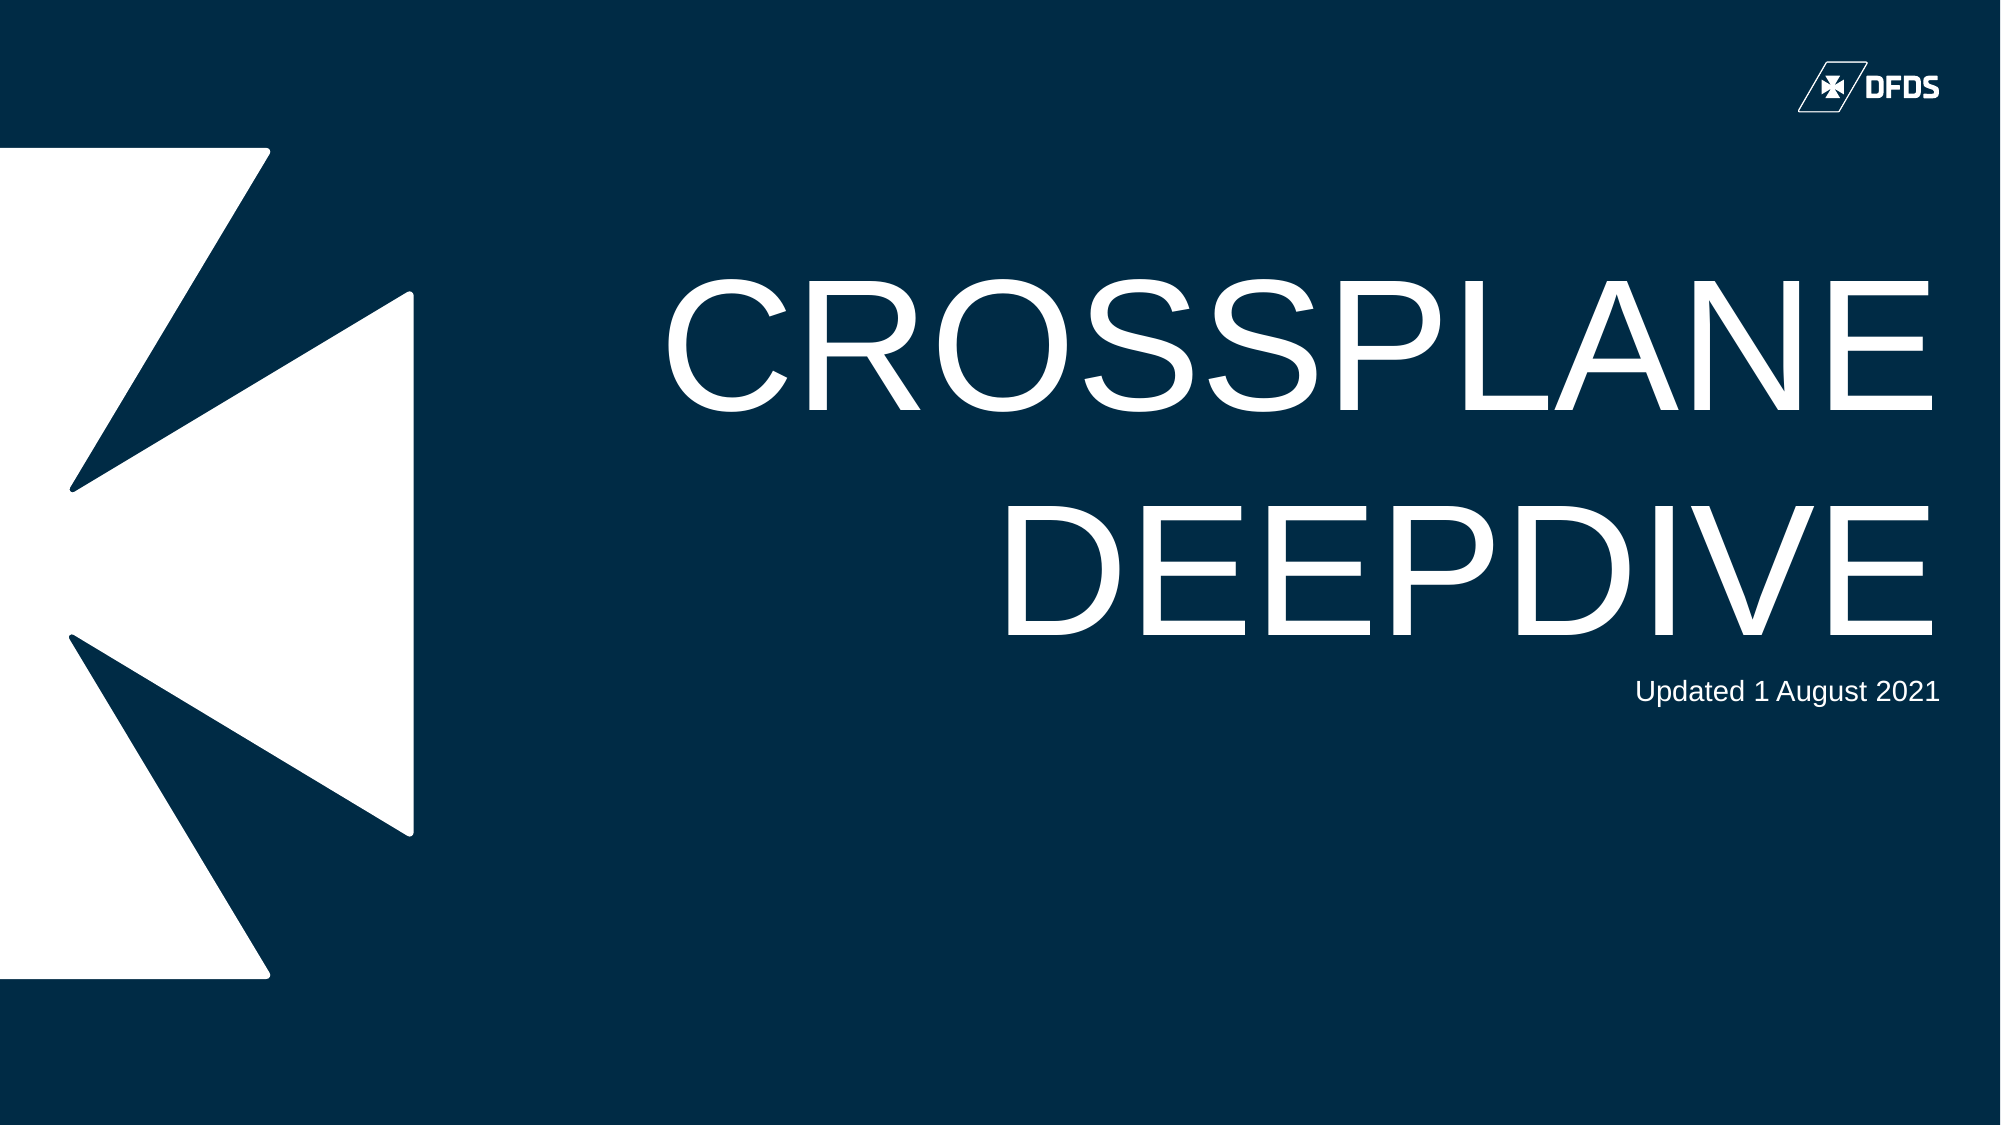

# Crossplane Deepdive Updated 1 August 2021